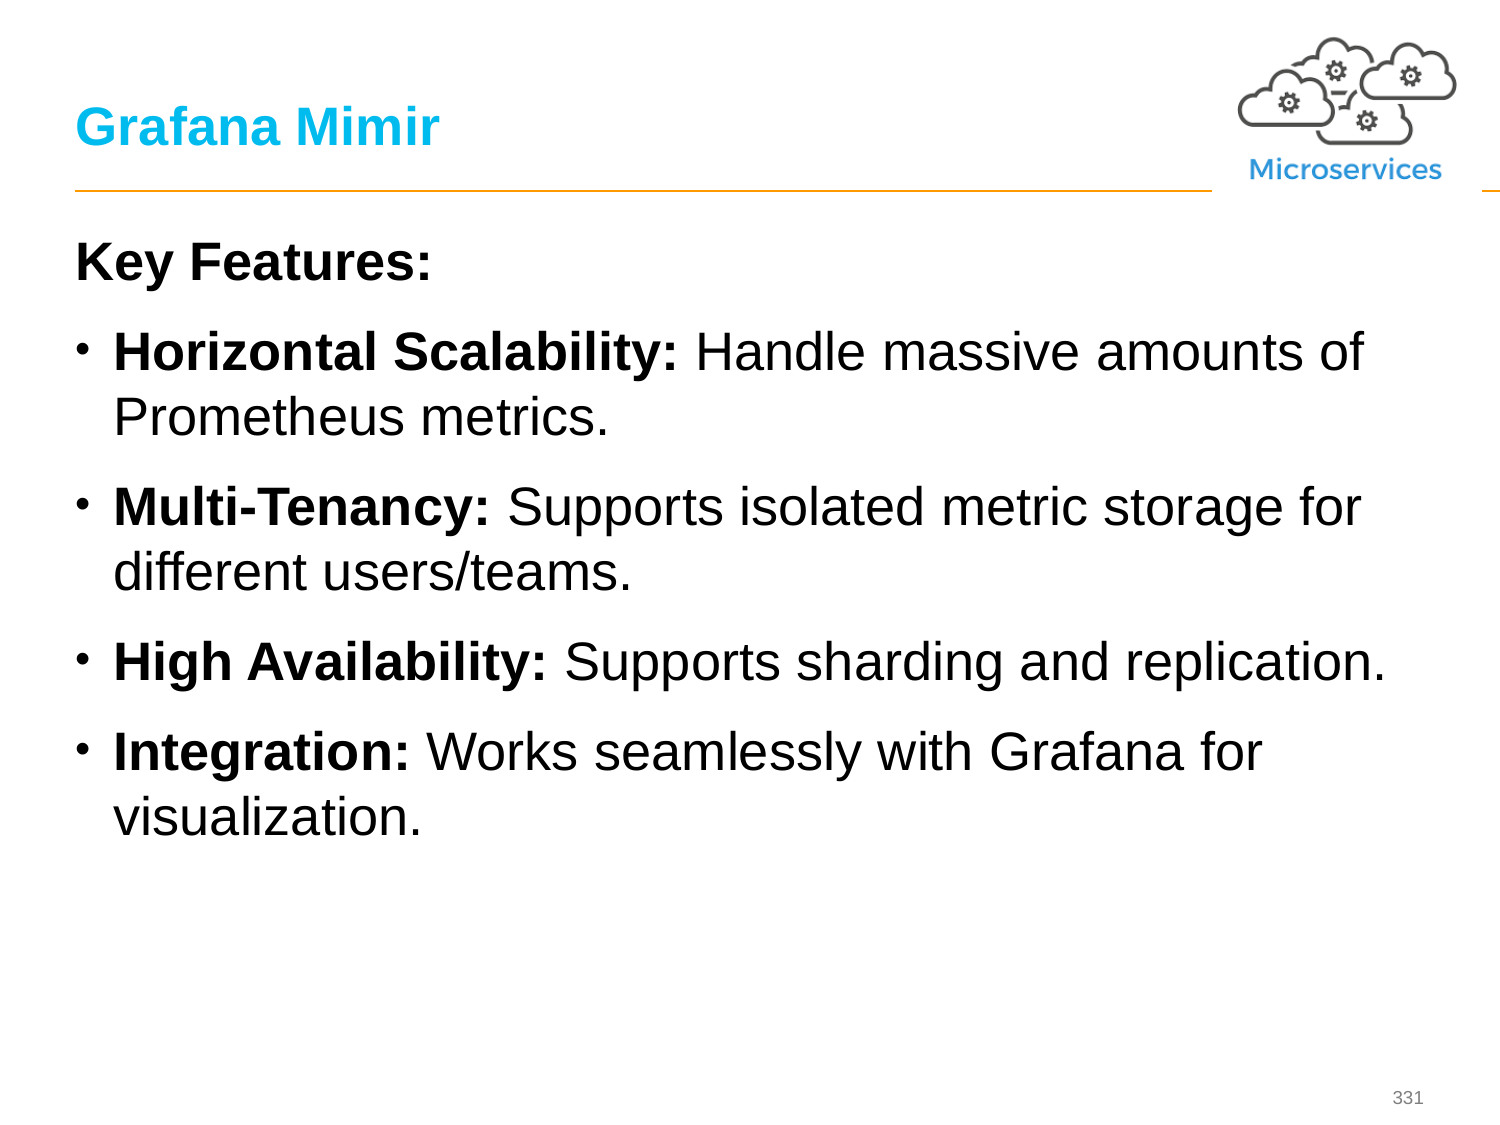

# Grafana Mimir
Key Features:
Horizontal Scalability: Handle massive amounts of Prometheus metrics.
Multi-Tenancy: Supports isolated metric storage for different users/teams.
High Availability: Supports sharding and replication.
Integration: Works seamlessly with Grafana for visualization.